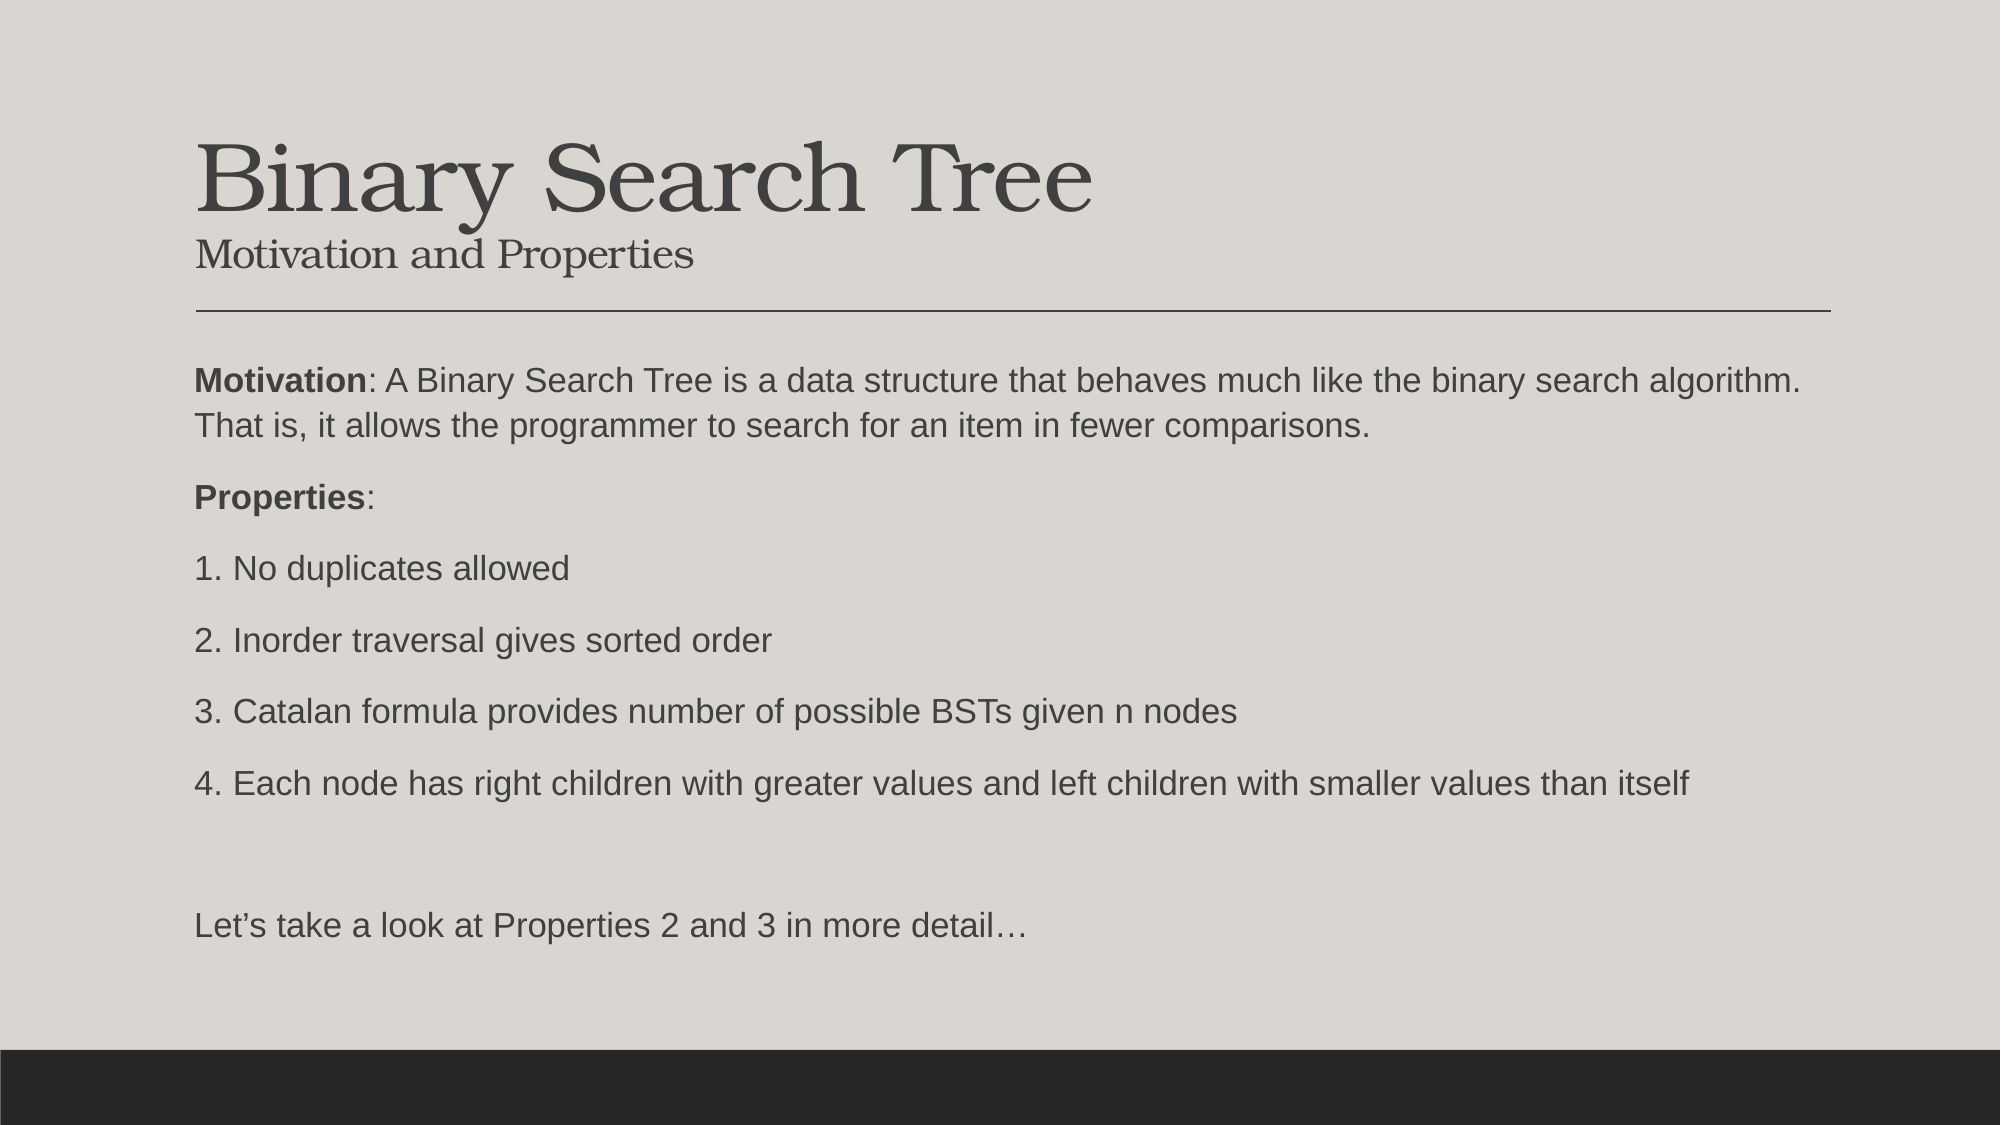

# Binary Search Tree Motivation and Properties
Motivation: A Binary Search Tree is a data structure that behaves much like the binary search algorithm. That is, it allows the programmer to search for an item in fewer comparisons.
Properties:
1. No duplicates allowed
2. Inorder traversal gives sorted order
3. Catalan formula provides number of possible BSTs given n nodes
4. Each node has right children with greater values and left children with smaller values than itself

Let’s take a look at Properties 2 and 3 in more detail…